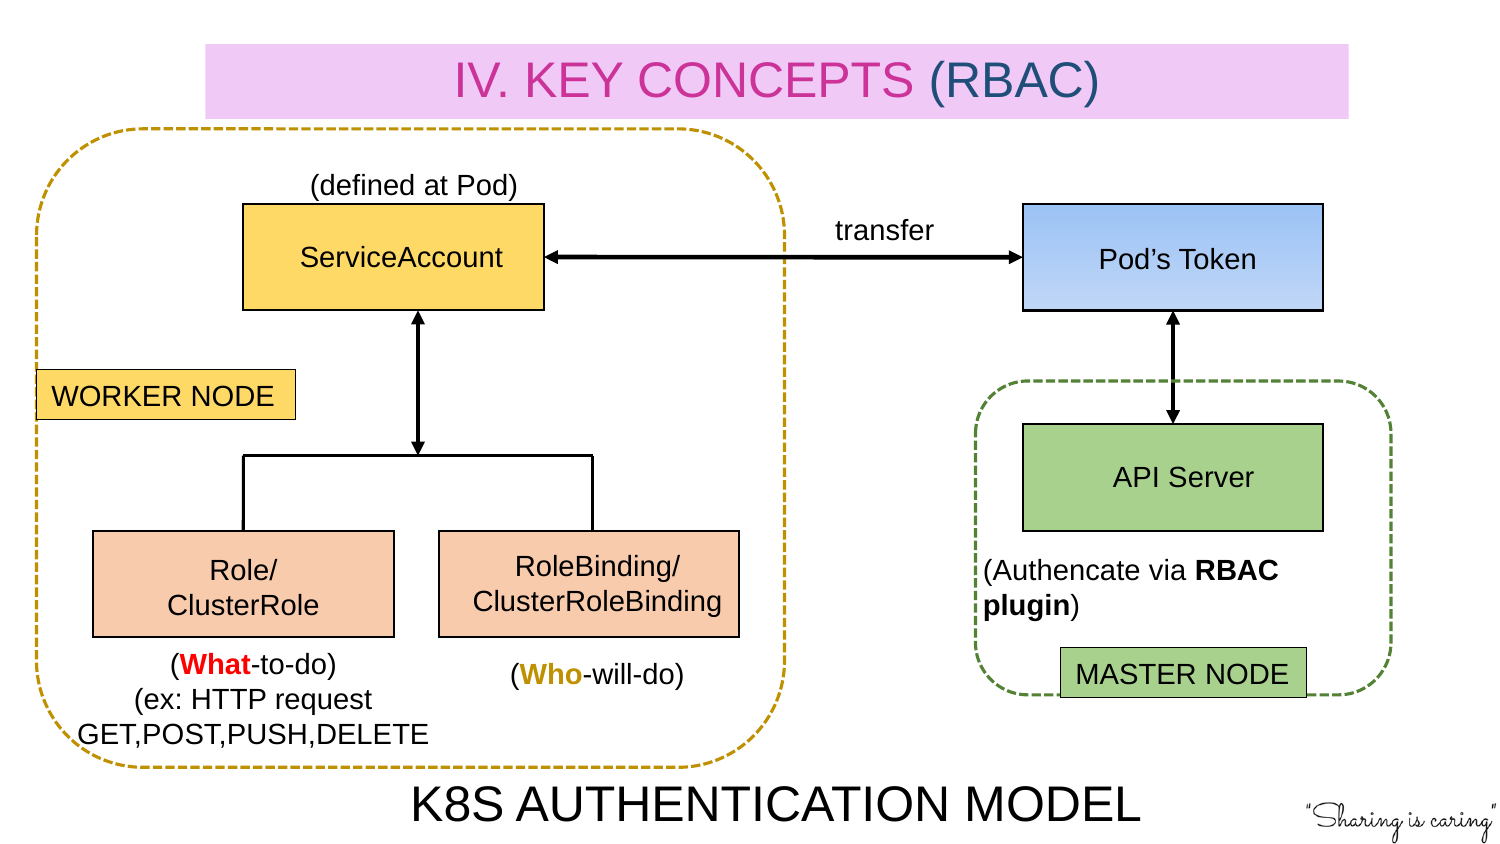

IV. KEY CONCEPTS (RBAC)

(defined at Pod)

transfer

ServiceAccount
Pod’s Token
WORKER NODE

API Server

RoleBinding/
ClusterRoleBinding
Role/
ClusterRole
(Authencate via RBAC plugin)
(What-to-do)
(ex: HTTP request
GET,POST,PUSH,DELETE
(Who-will-do)
MASTER NODE
# K8S AUTHENTICATION MODEL